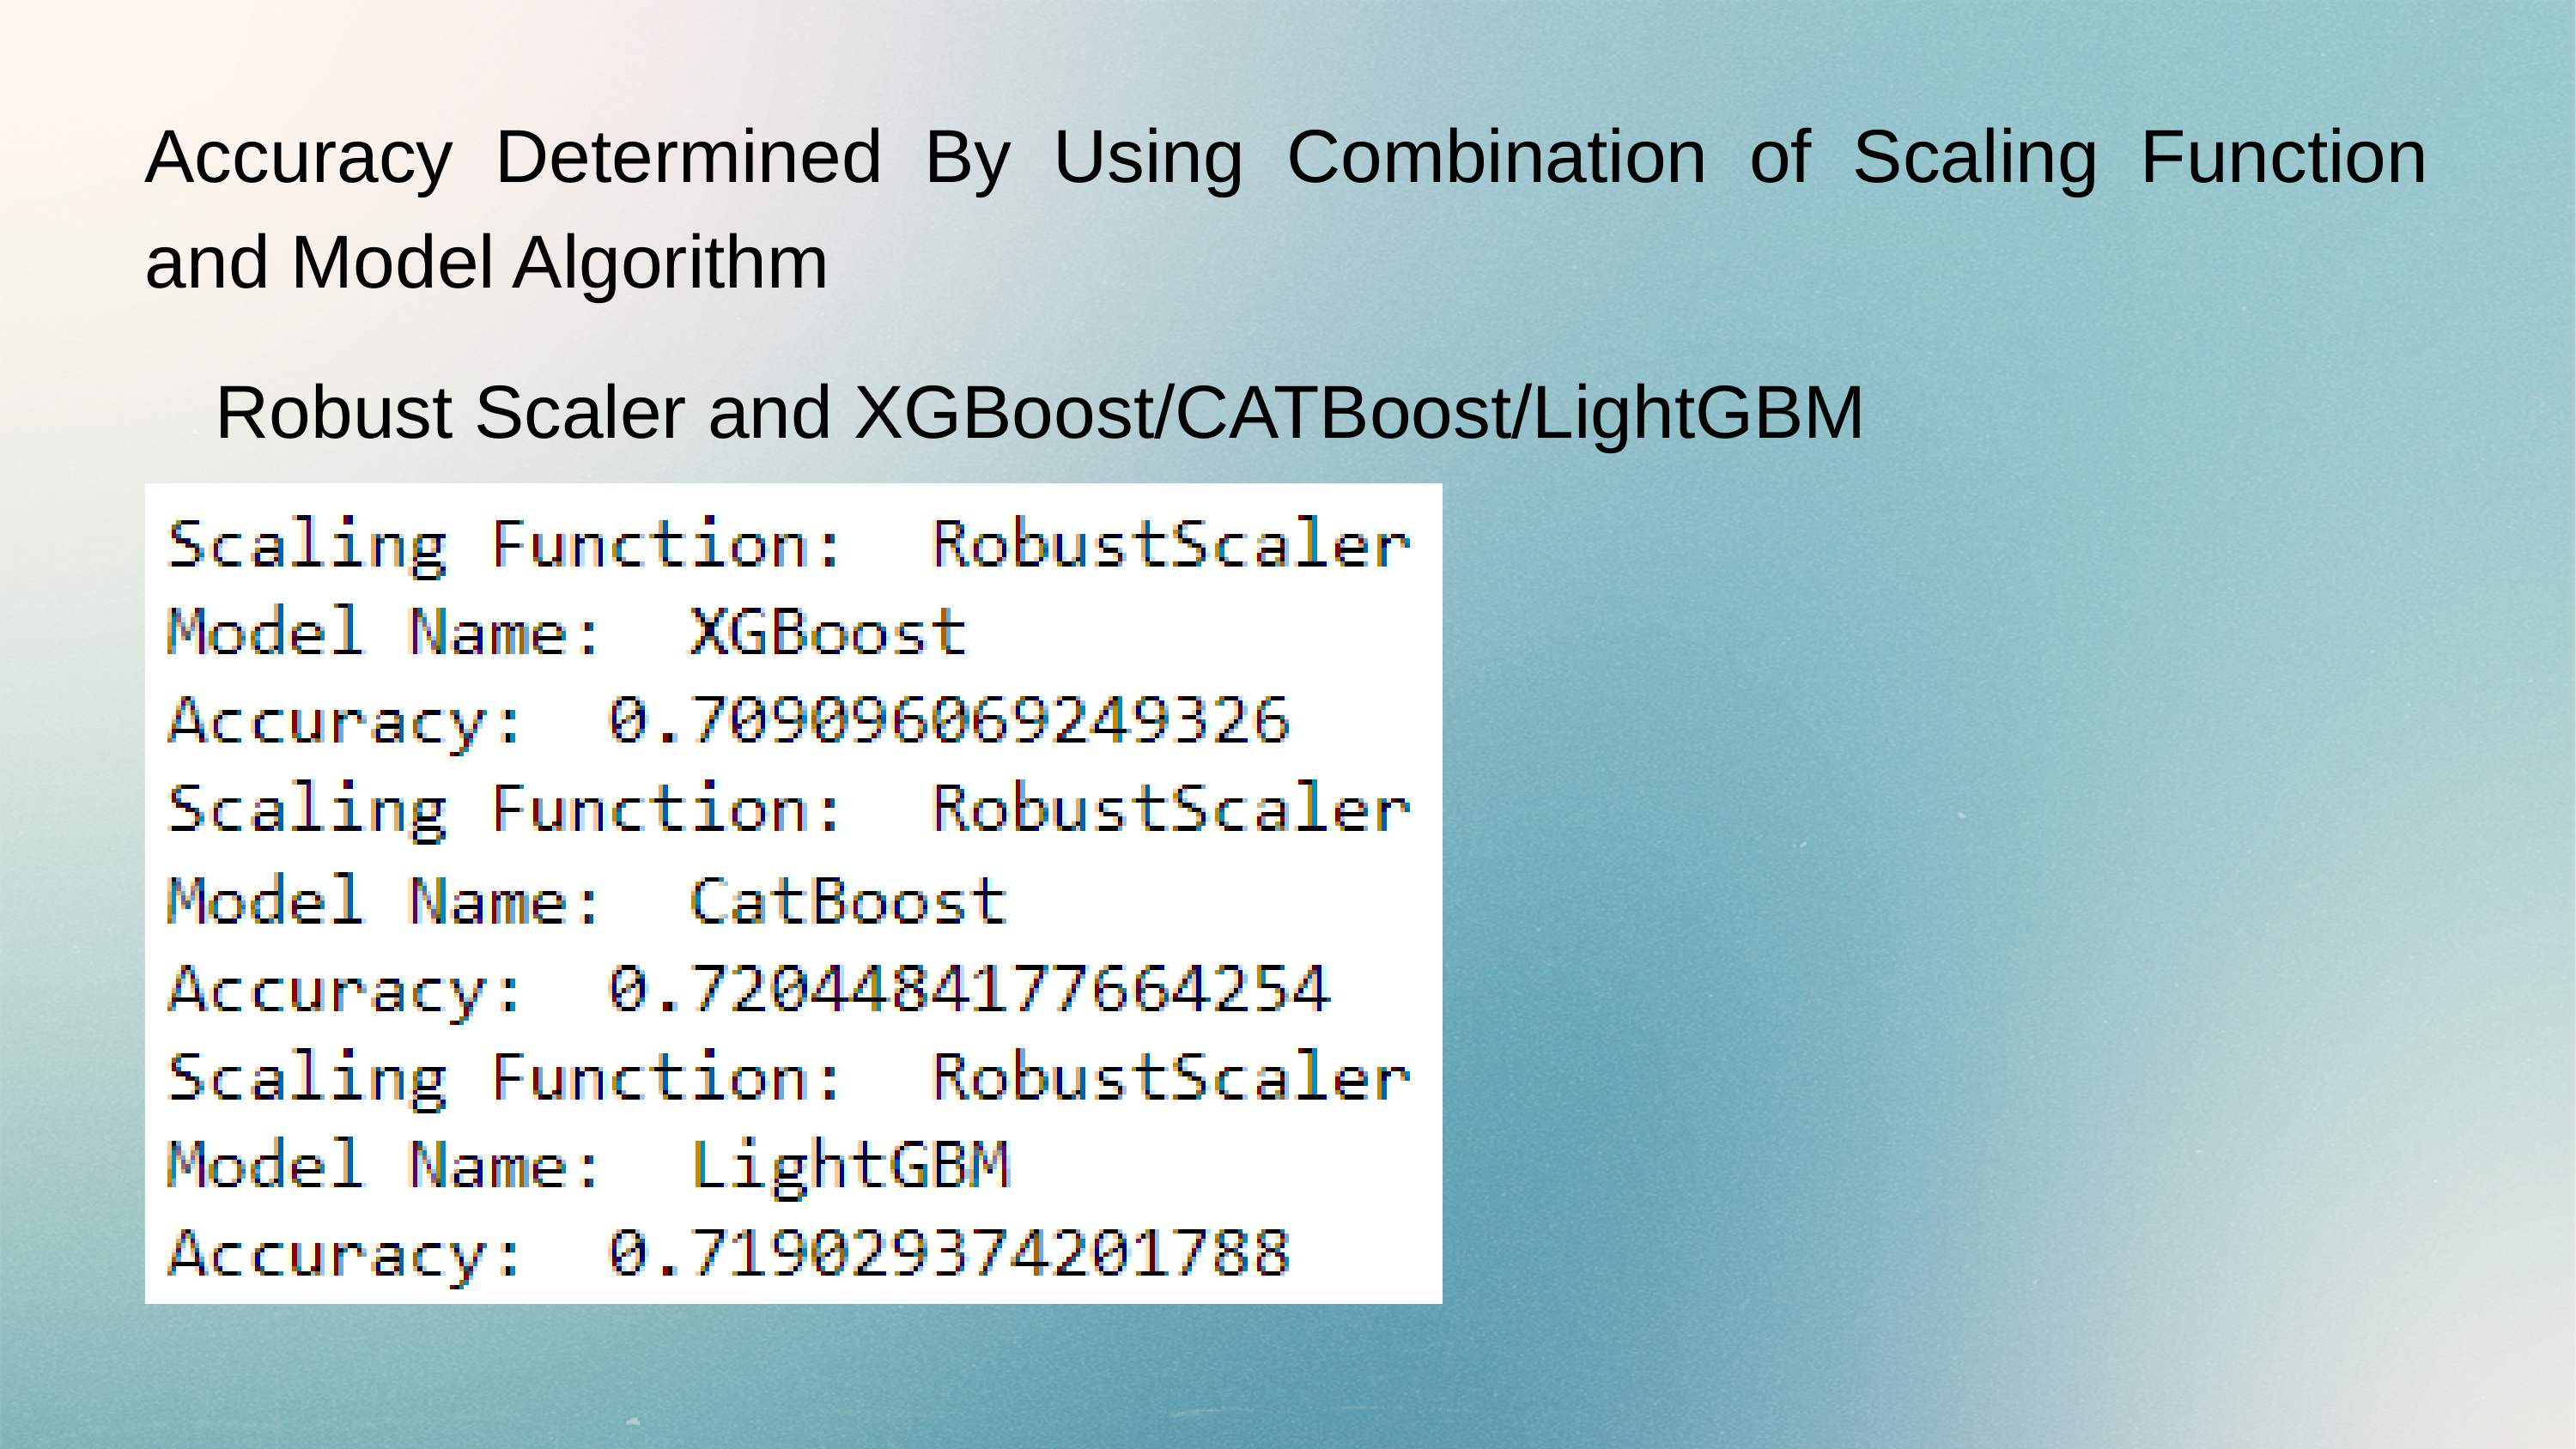

Accuracy Determined By Using Combination of Scaling Function and Model Algorithm
Robust Scaler and XGBoost/CATBoost/LightGBM